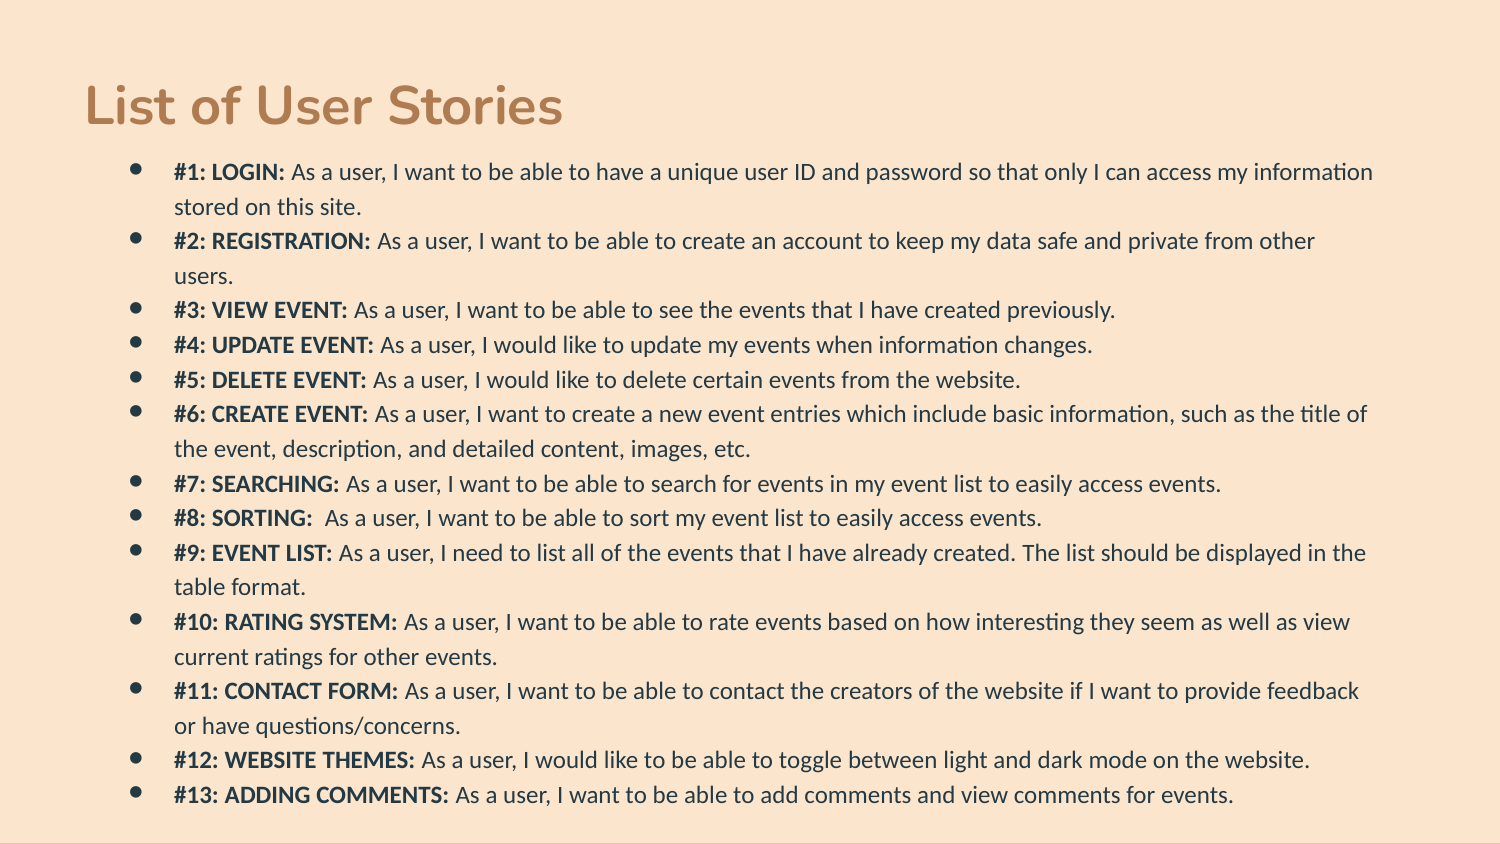

List of User Stories
#1: LOGIN: As a user, I want to be able to have a unique user ID and password so that only I can access my information stored on this site.
#2: REGISTRATION: As a user, I want to be able to create an account to keep my data safe and private from other users.
#3: VIEW EVENT: As a user, I want to be able to see the events that I have created previously.
#4: UPDATE EVENT: As a user, I would like to update my events when information changes.
#5: DELETE EVENT: As a user, I would like to delete certain events from the website.
#6: CREATE EVENT: As a user, I want to create a new event entries which include basic information, such as the title of the event, description, and detailed content, images, etc.
#7: SEARCHING: As a user, I want to be able to search for events in my event list to easily access events.
#8: SORTING:  As a user, I want to be able to sort my event list to easily access events.
#9: EVENT LIST: As a user, I need to list all of the events that I have already created. The list should be displayed in the table format.
#10: RATING SYSTEM: As a user, I want to be able to rate events based on how interesting they seem as well as view current ratings for other events.
#11: CONTACT FORM: As a user, I want to be able to contact the creators of the website if I want to provide feedback or have questions/concerns.
#12: WEBSITE THEMES: As a user, I would like to be able to toggle between light and dark mode on the website.
#13: ADDING COMMENTS: As a user, I want to be able to add comments and view comments for events.